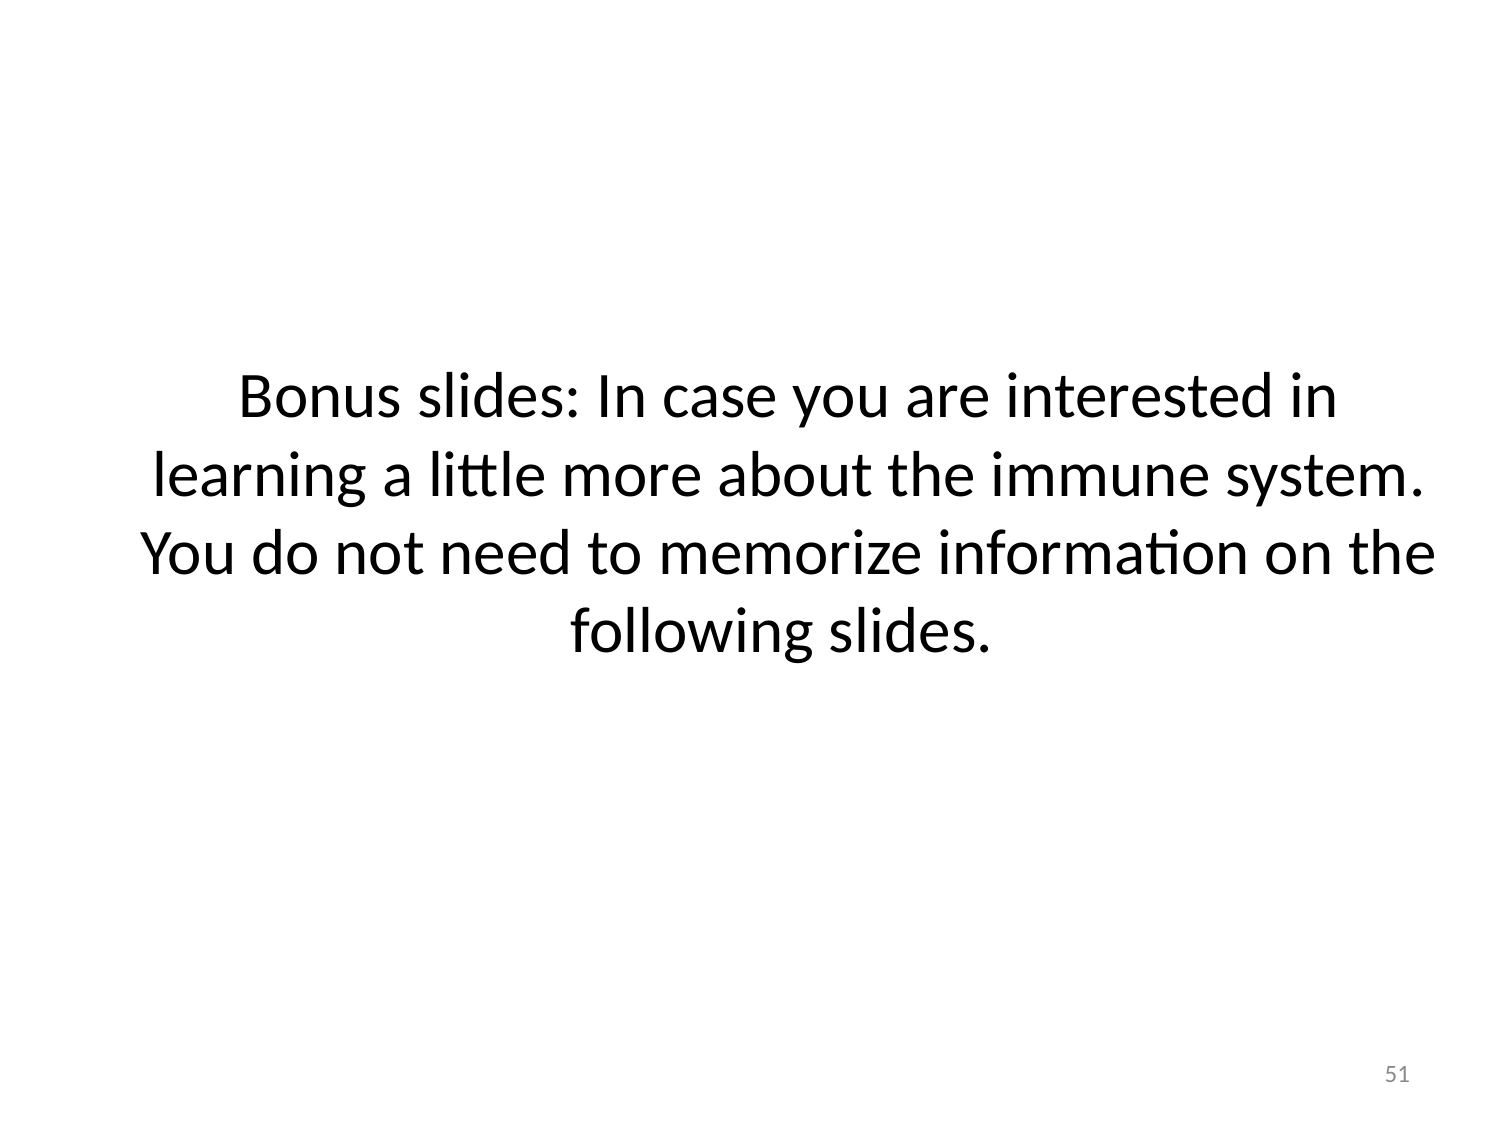

# Bonus slides: In case you are interested in learning a little more about the immune system. You do not need to memorize information on the following slides.
51